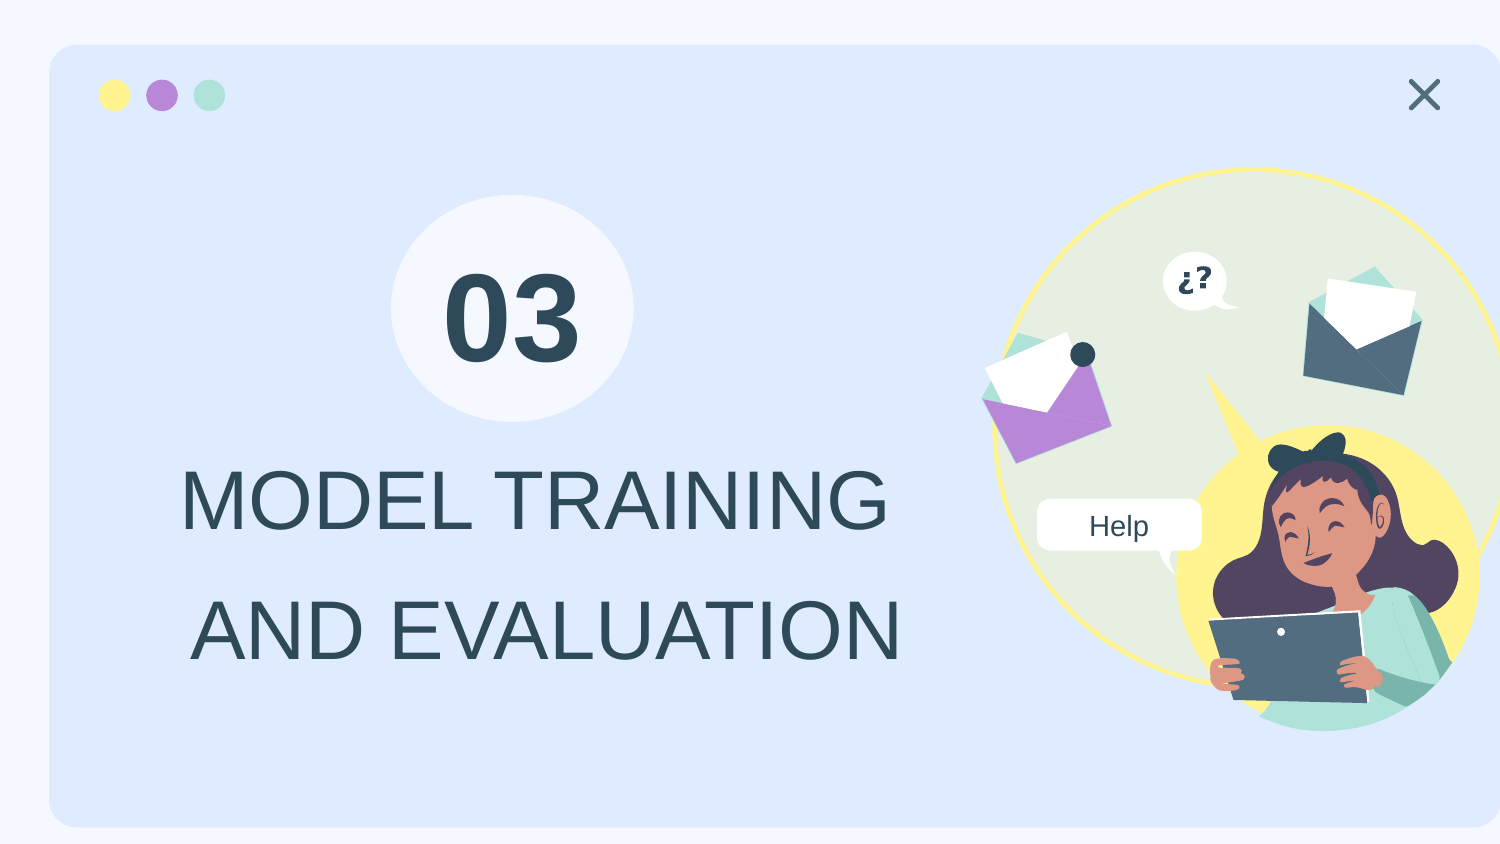

03

# MODEL TRAINING AND EVALUATION

Help